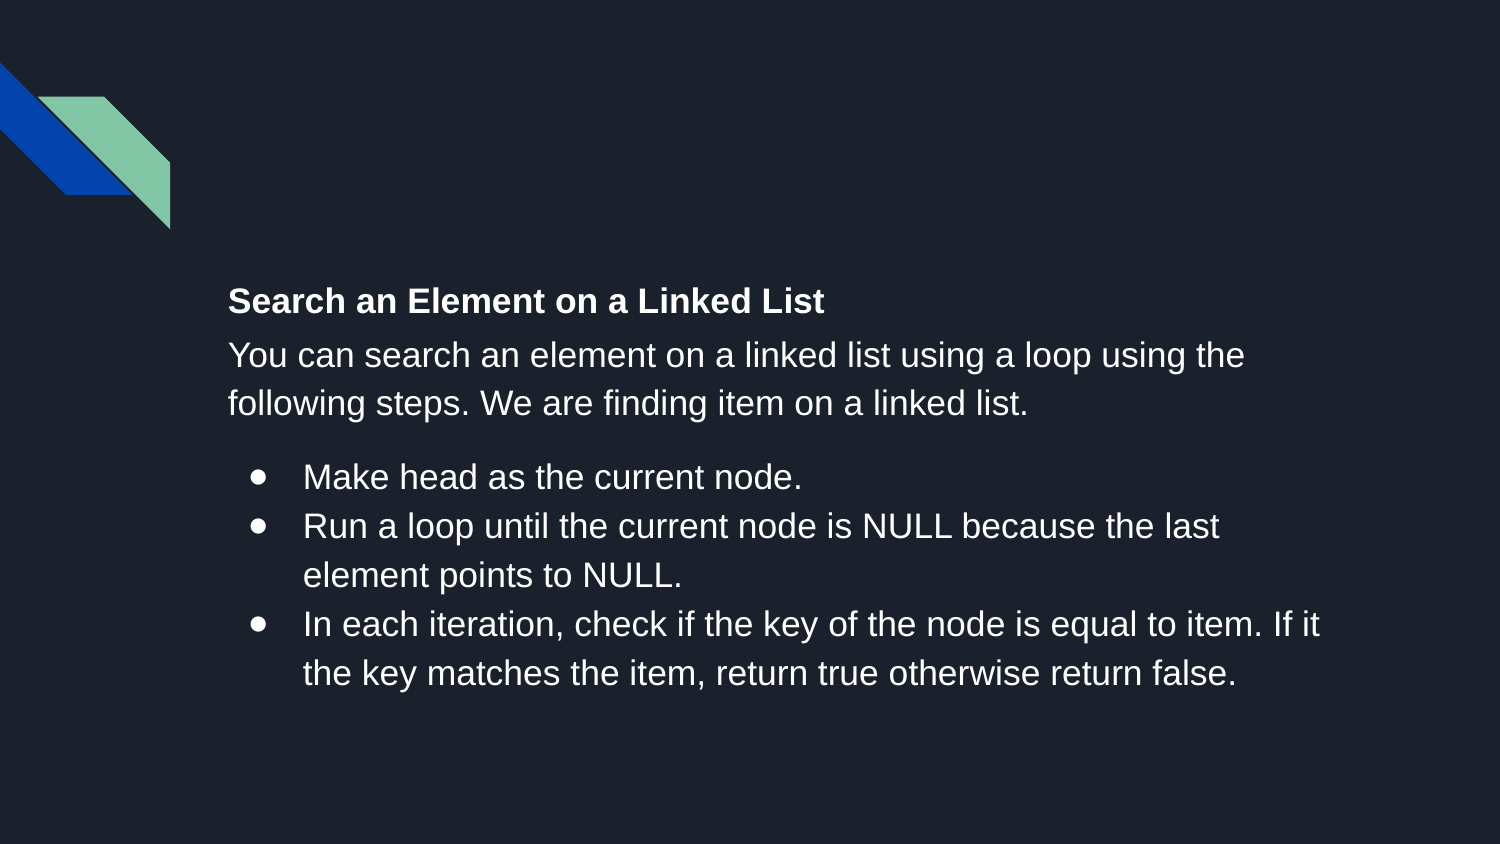

Search an Element on a Linked List
You can search an element on a linked list using a loop using the following steps. We are finding item on a linked list.
Make head as the current node.
Run a loop until the current node is NULL because the last element points to NULL.
In each iteration, check if the key of the node is equal to item. If it the key matches the item, return true otherwise return false.